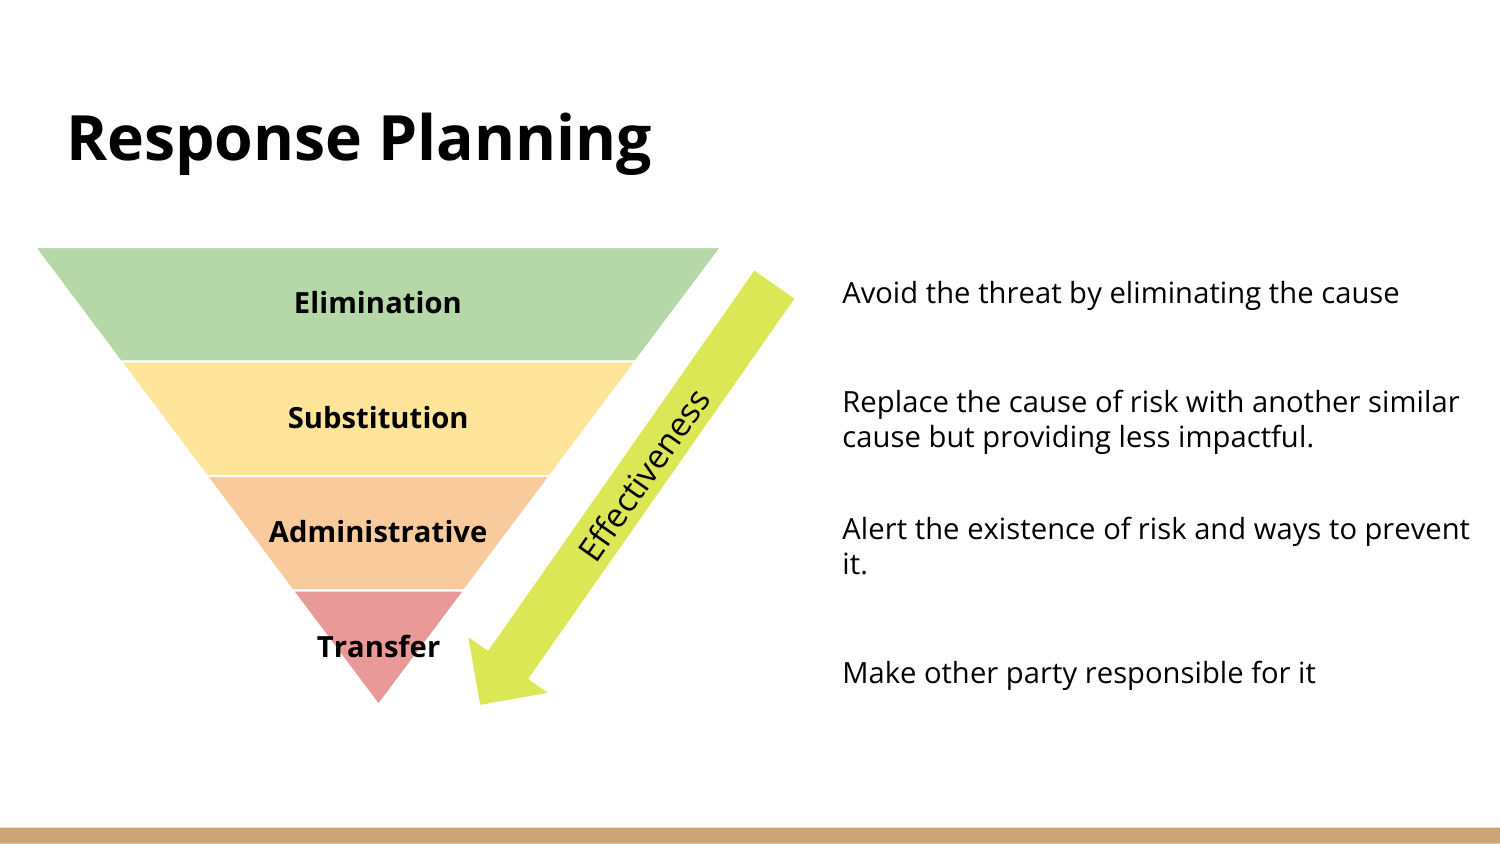

# Response Planning

Elimination
Avoid the threat by eliminating the cause
Substitution
Replace the cause of risk with another similar cause but providing less impactful.
Effectiveness
Administrative
Alert the existence of risk and ways to prevent it.
Transfer
Make other party responsible for it